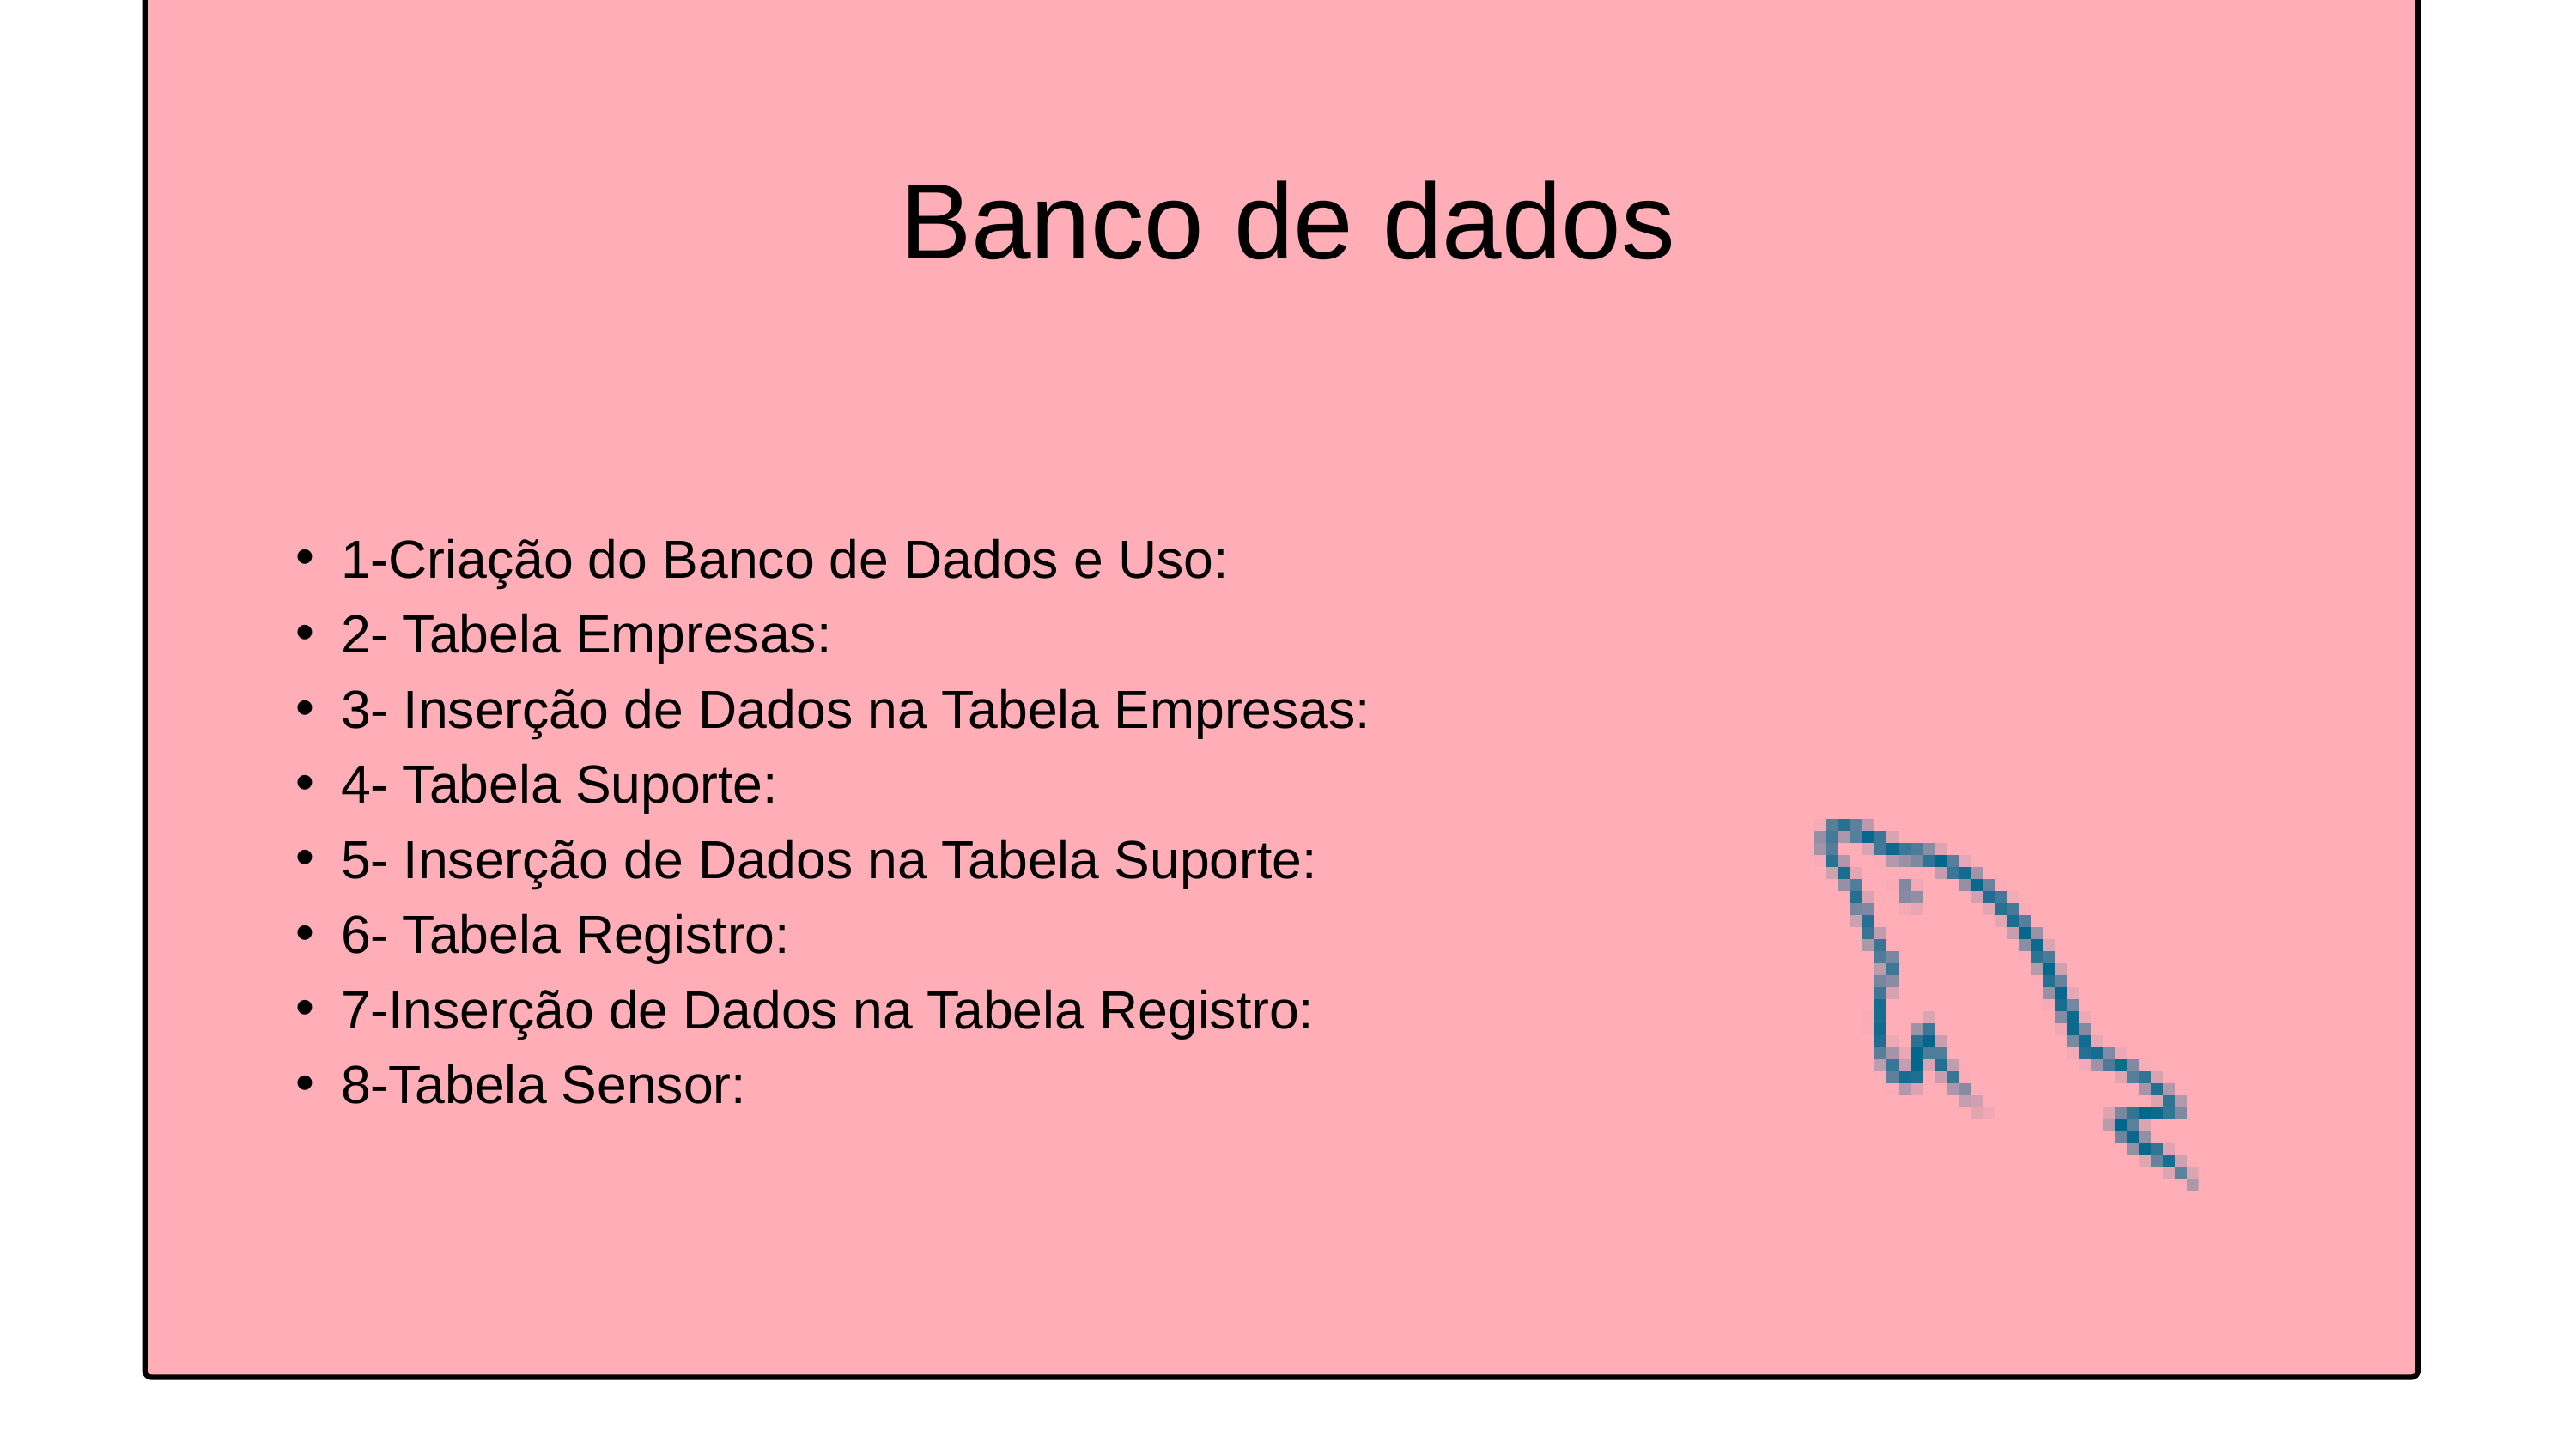

Banco de dados
1-Criação do Banco de Dados e Uso:
2- Tabela Empresas:
3- Inserção de Dados na Tabela Empresas:
4- Tabela Suporte:
5- Inserção de Dados na Tabela Suporte:
6- Tabela Registro:
7-Inserção de Dados na Tabela Registro:
8-Tabela Sensor: